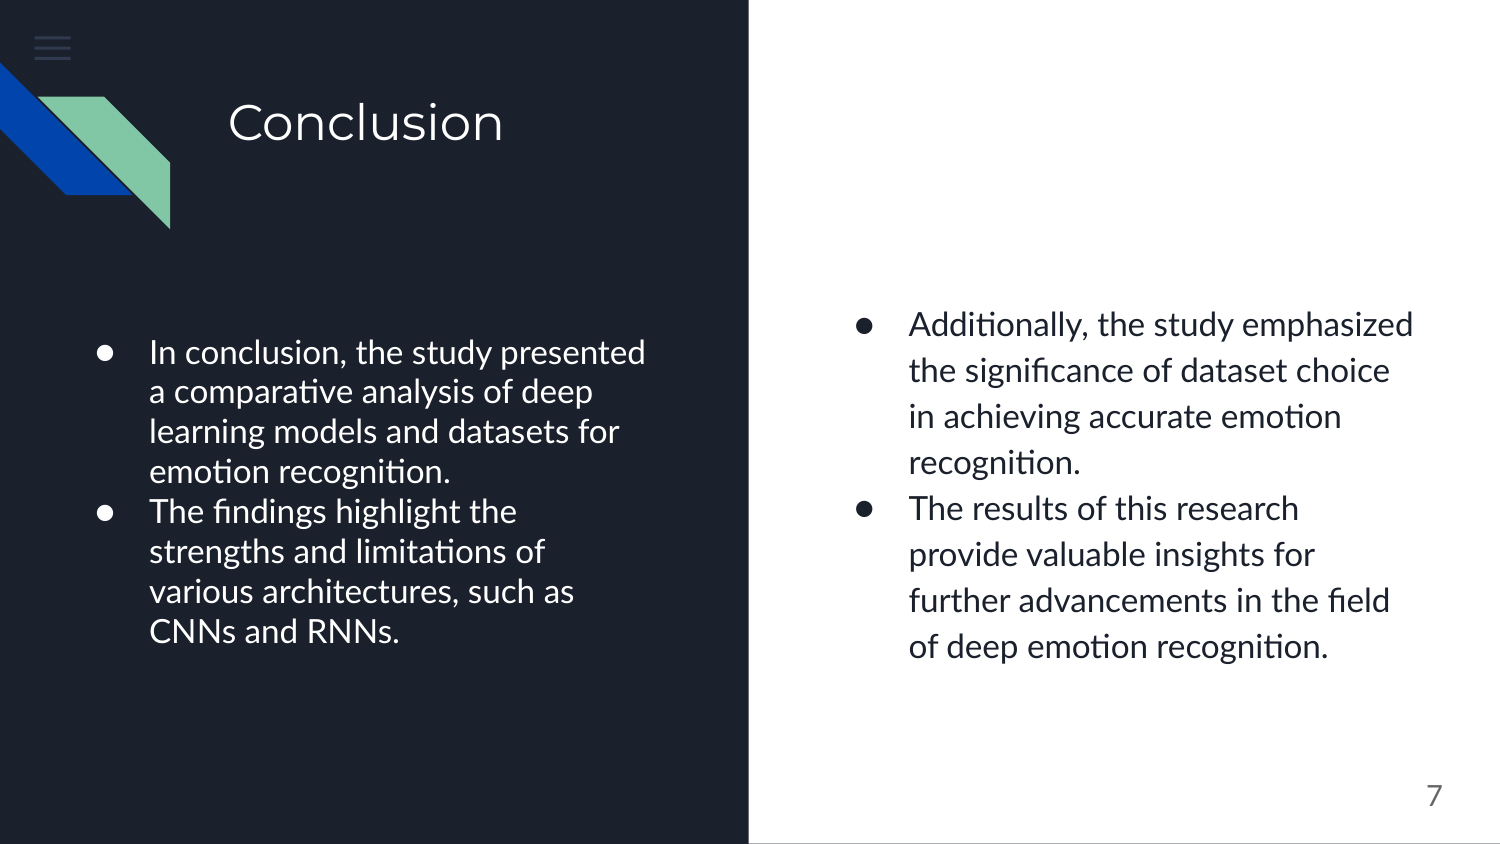

Conclusion                    Conclusion
Additionally, the study emphasized the significance of dataset choice in achieving accurate emotion recognition.
The results of this research provide valuable insights for further advancements in the field of deep emotion recognition.
# In conclusion, the study presented a comparative analysis of deep learning models and datasets for emotion recognition.
The findings highlight the strengths and limitations of various architectures, such as CNNs and RNNs.
7